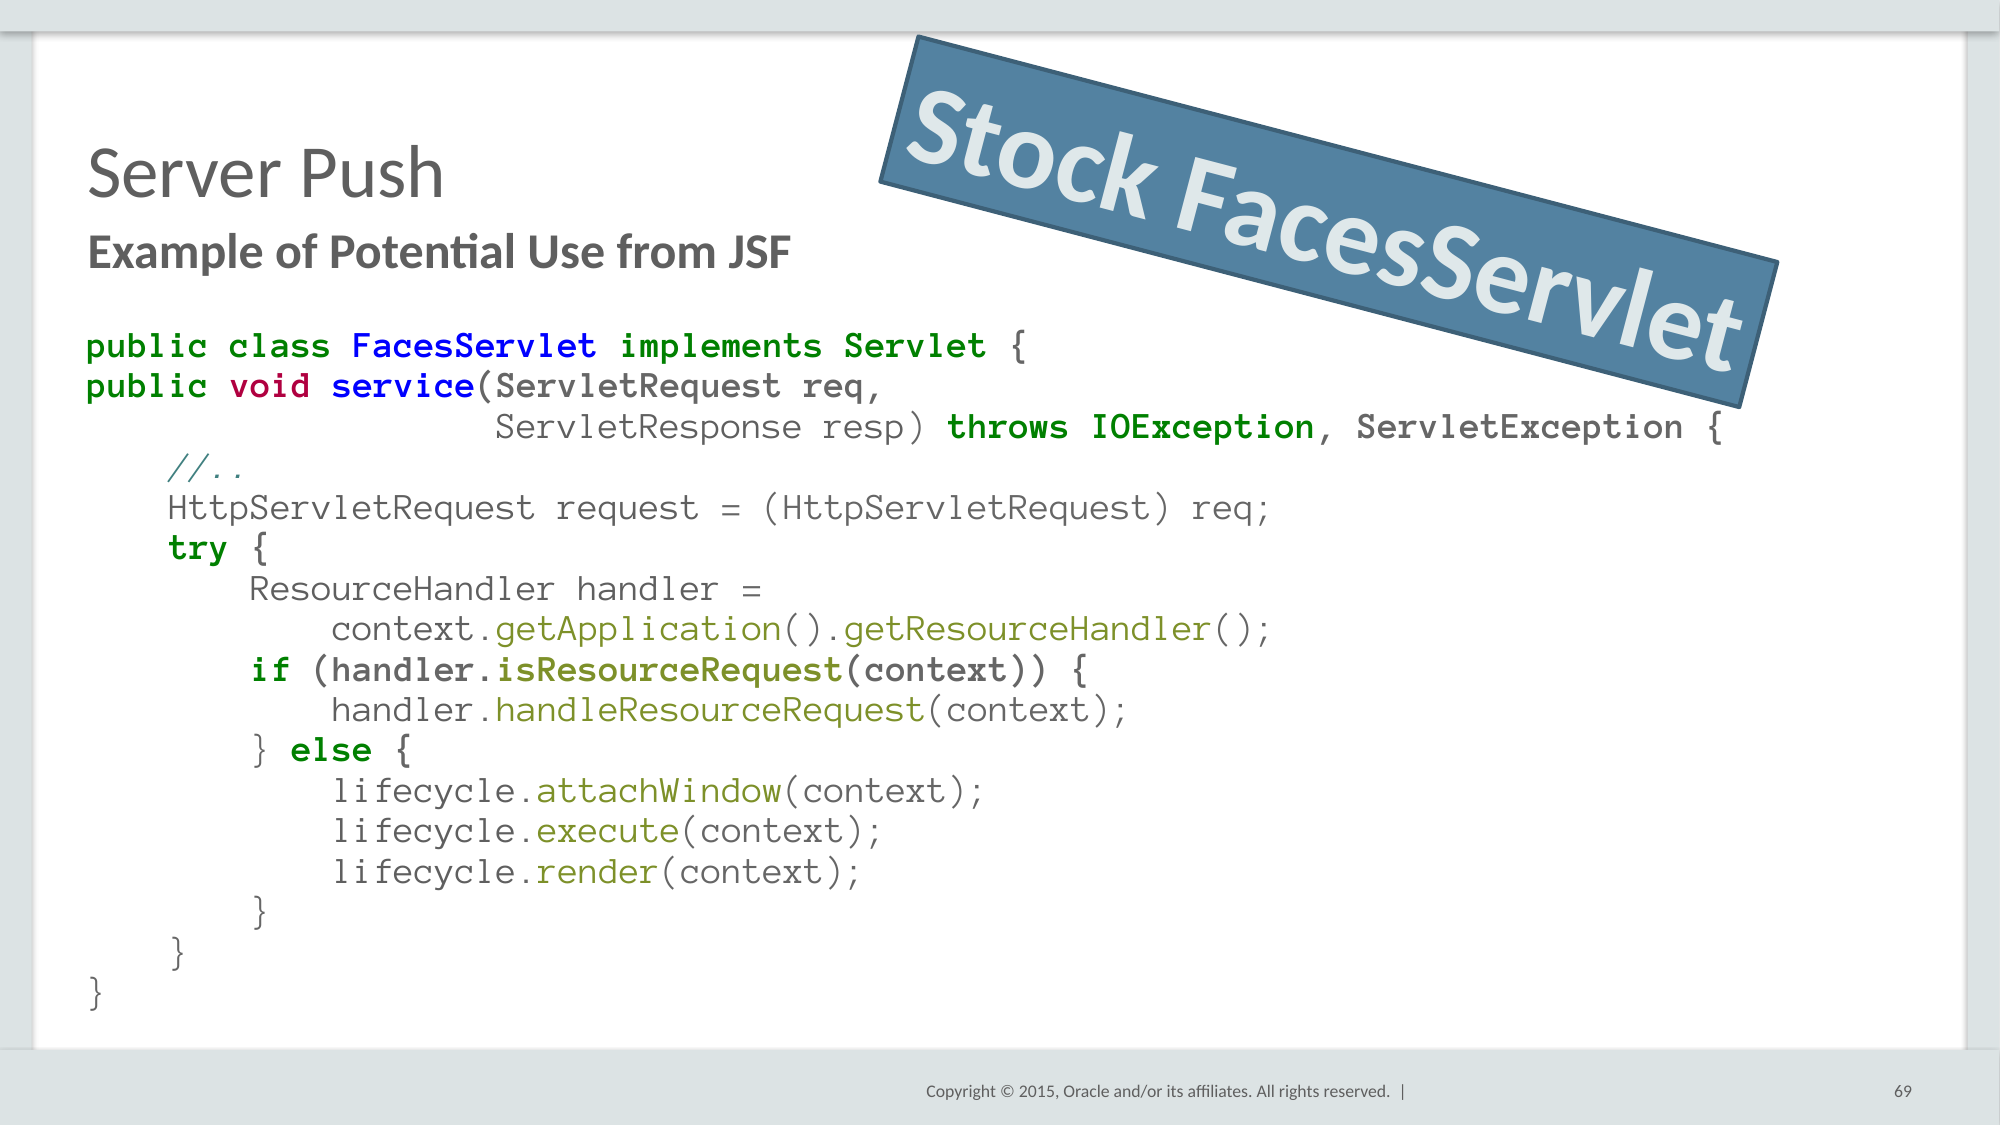

# Server Push
Stock FacesServlet
Example of Potential Use from JSF
public class FacesServlet implements Servlet {
public void service(ServletRequest req,
                    ServletResponse resp) throws IOException, ServletException {
    //..
    HttpServletRequest request = (HttpServletRequest) req;
    try {
        ResourceHandler handler =
            context.getApplication().getResourceHandler();
        if (handler.isResourceRequest(context)) {
            handler.handleResourceRequest(context);
        } else {
            lifecycle.attachWindow(context);
            lifecycle.execute(context);
            lifecycle.render(context);
        }
    }
}

69